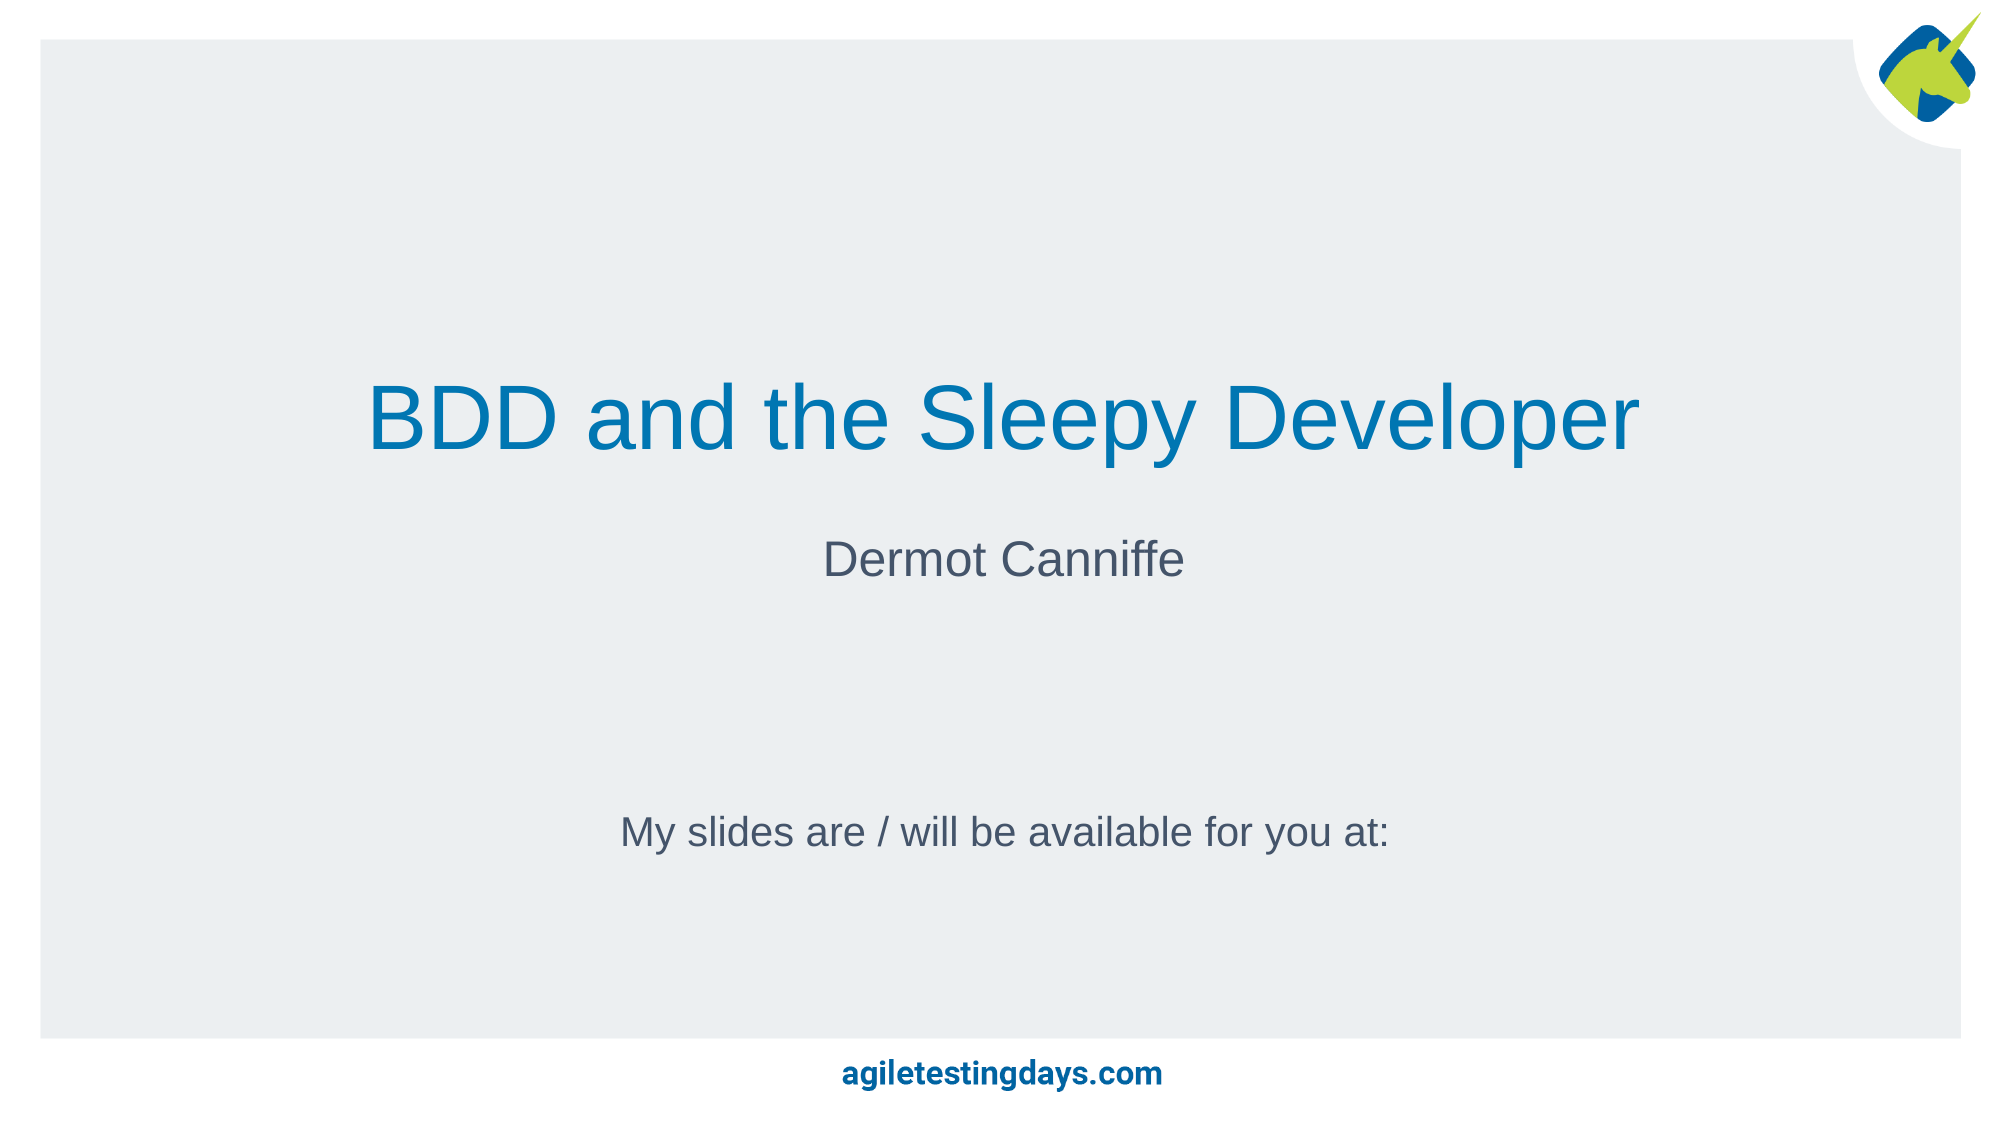

# BDD and the Sleepy Developer
Dermot Canniffe